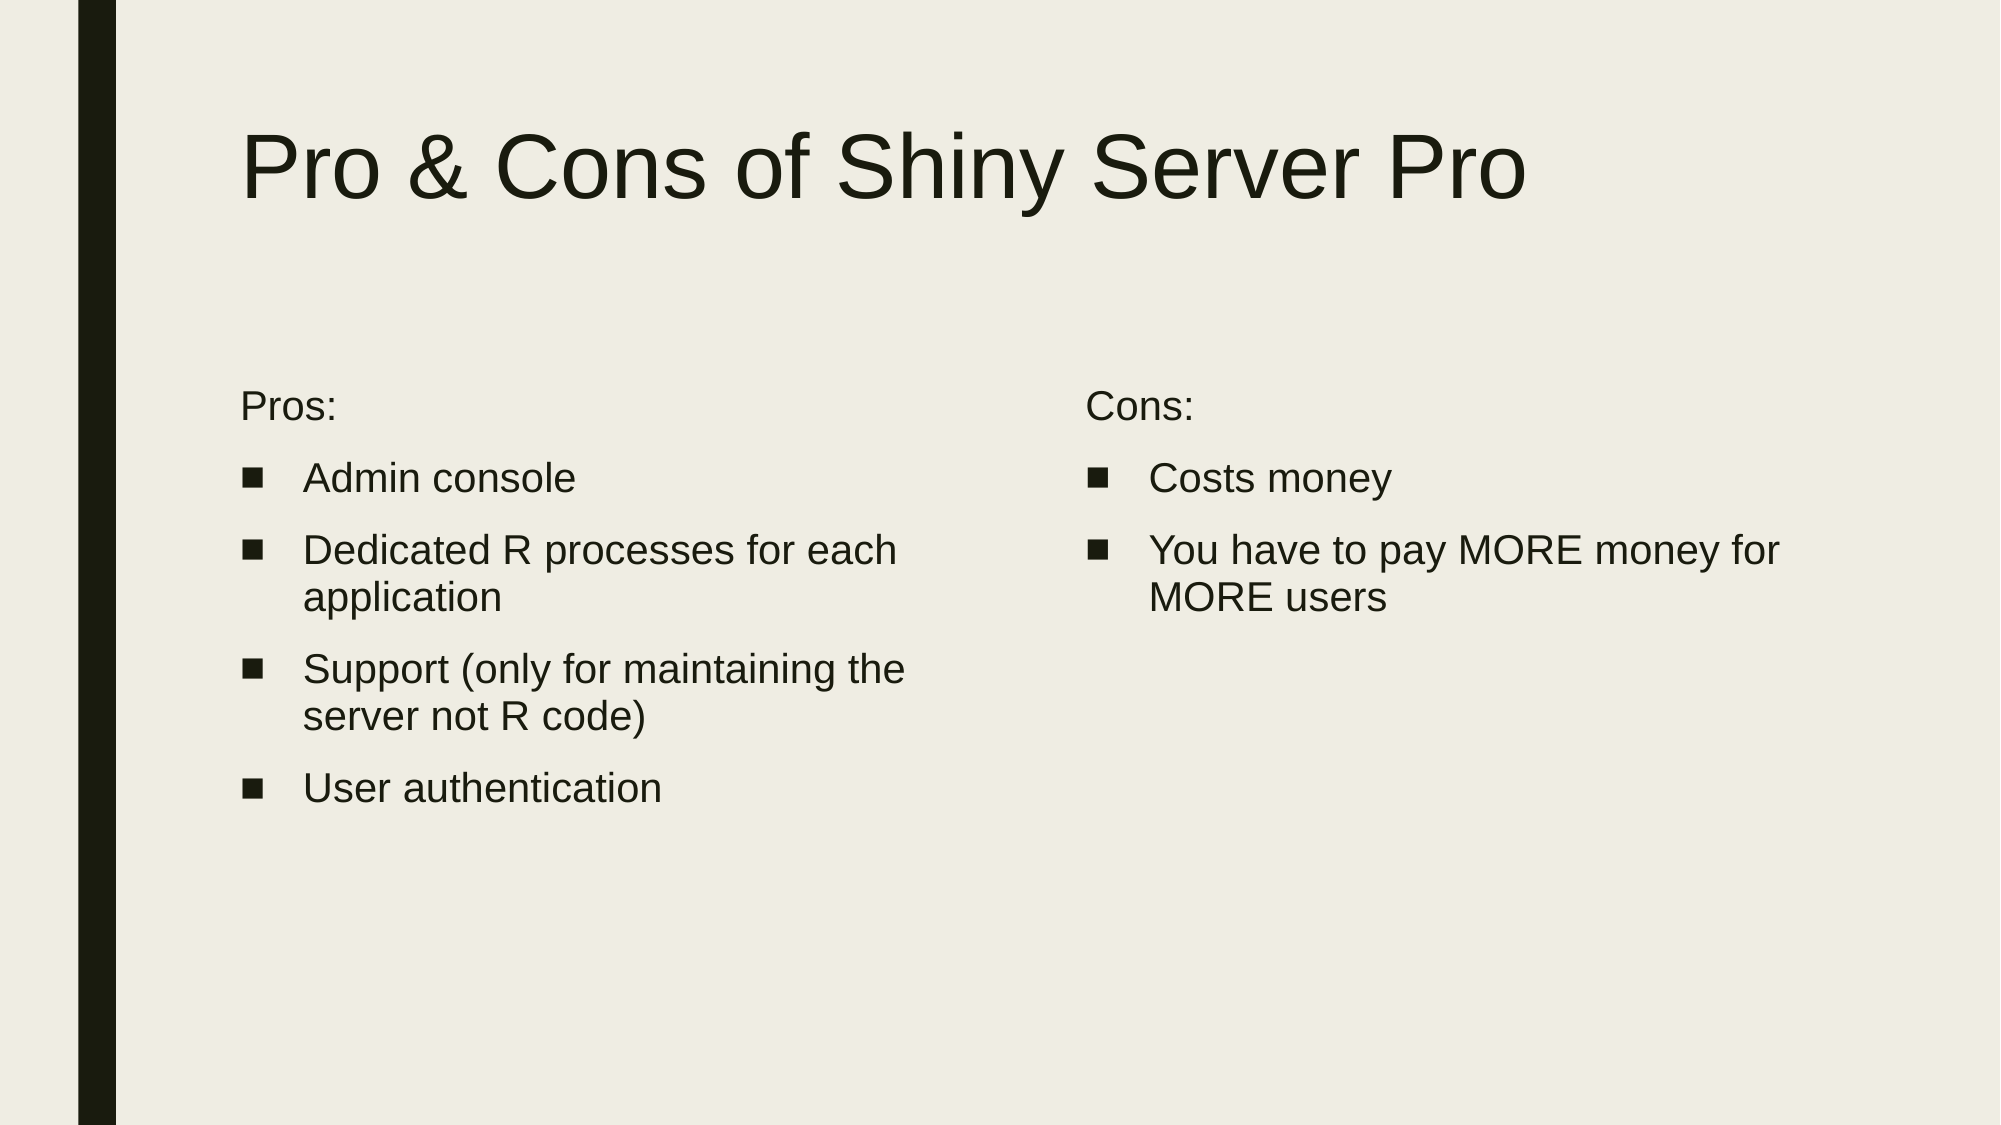

# Pro & Cons of Shiny Server Pro
Pros:
Admin console
Dedicated R processes for each application
Support (only for maintaining the server not R code)
User authentication

Cons:
Costs money
You have to pay MORE money for MORE users